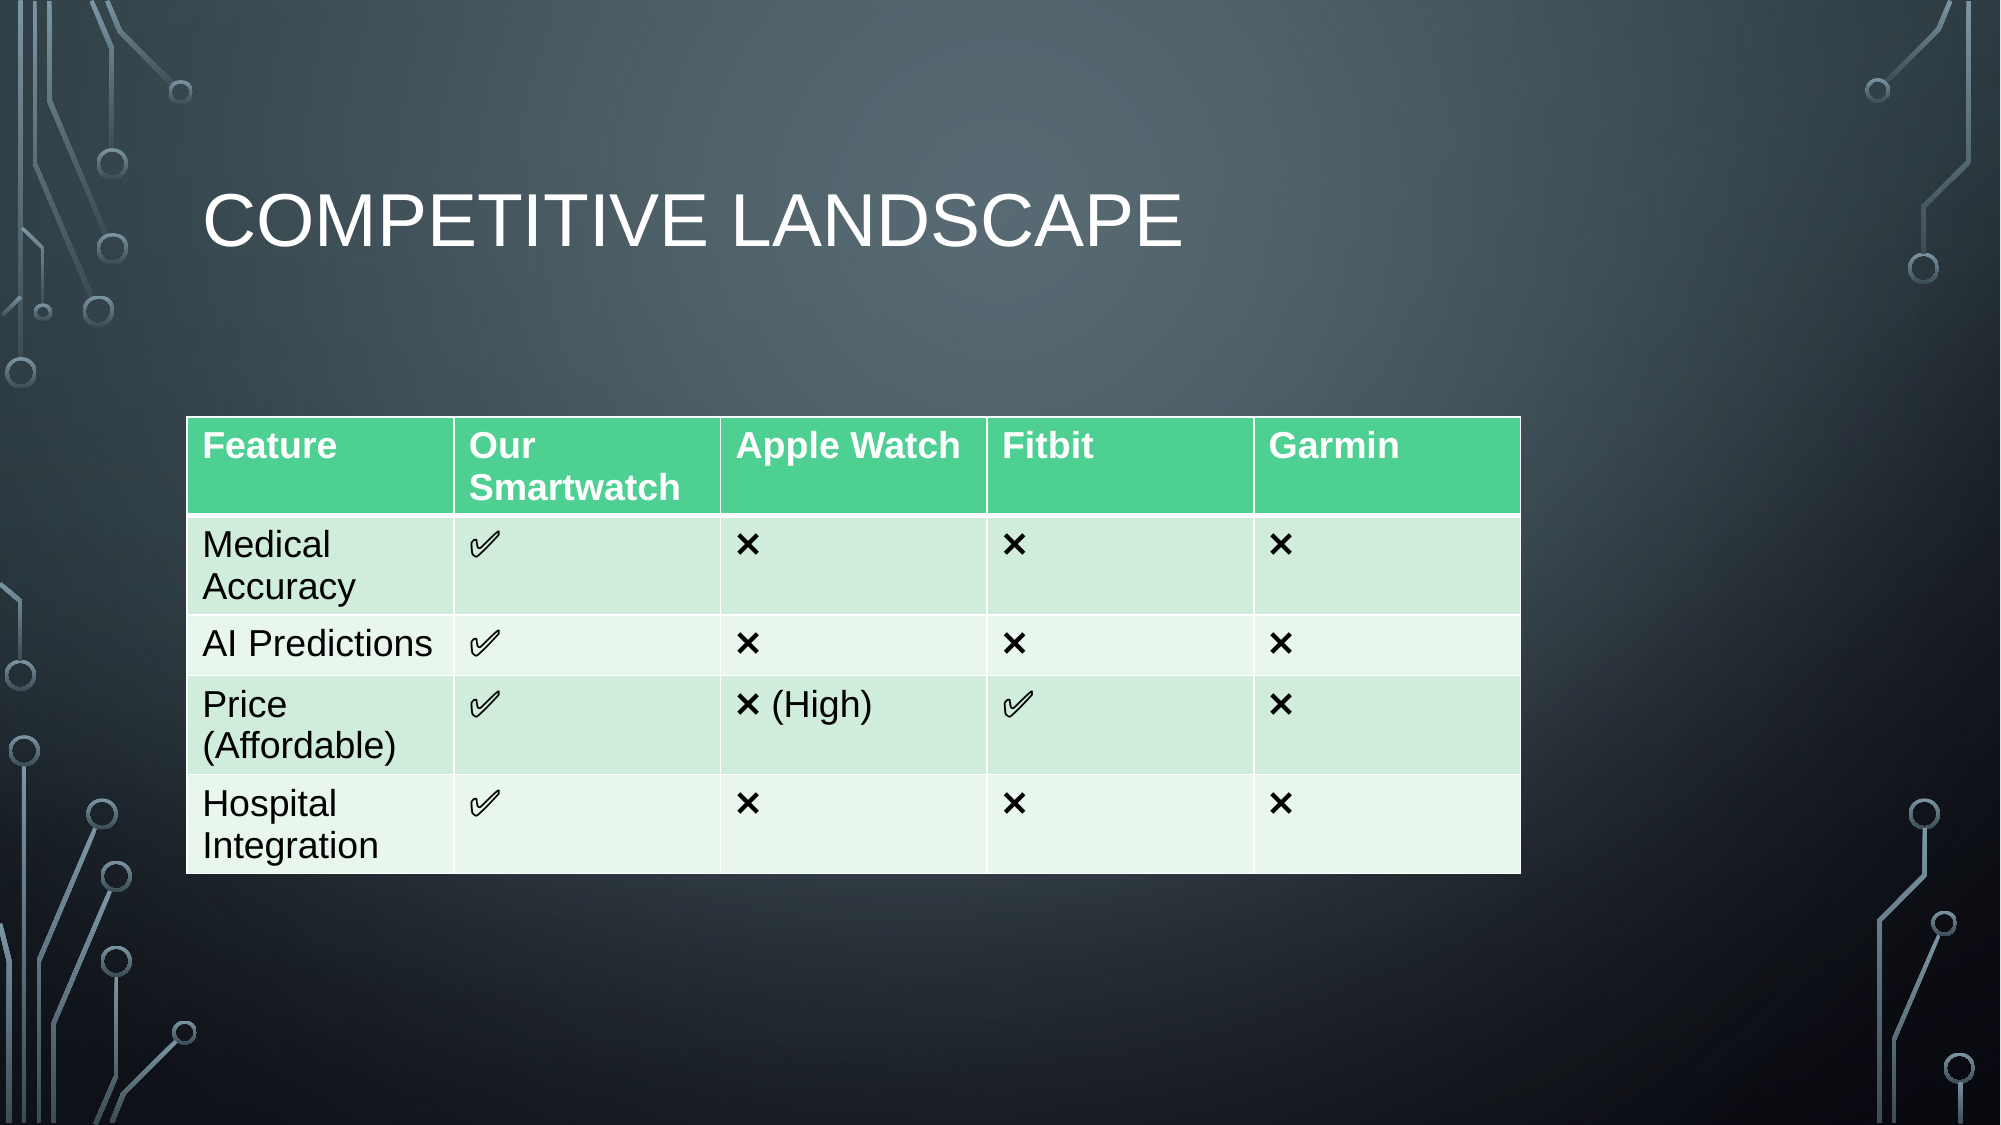

# Competitive Landscape
| Feature | Our Smartwatch | Apple Watch | Fitbit | Garmin |
| --- | --- | --- | --- | --- |
| Medical Accuracy | ✅ | ❌ | ❌ | ❌ |
| AI Predictions | ✅ | ❌ | ❌ | ❌ |
| Price (Affordable) | ✅ | ❌ (High) | ✅ | ❌ |
| Hospital Integration | ✅ | ❌ | ❌ | ❌ |